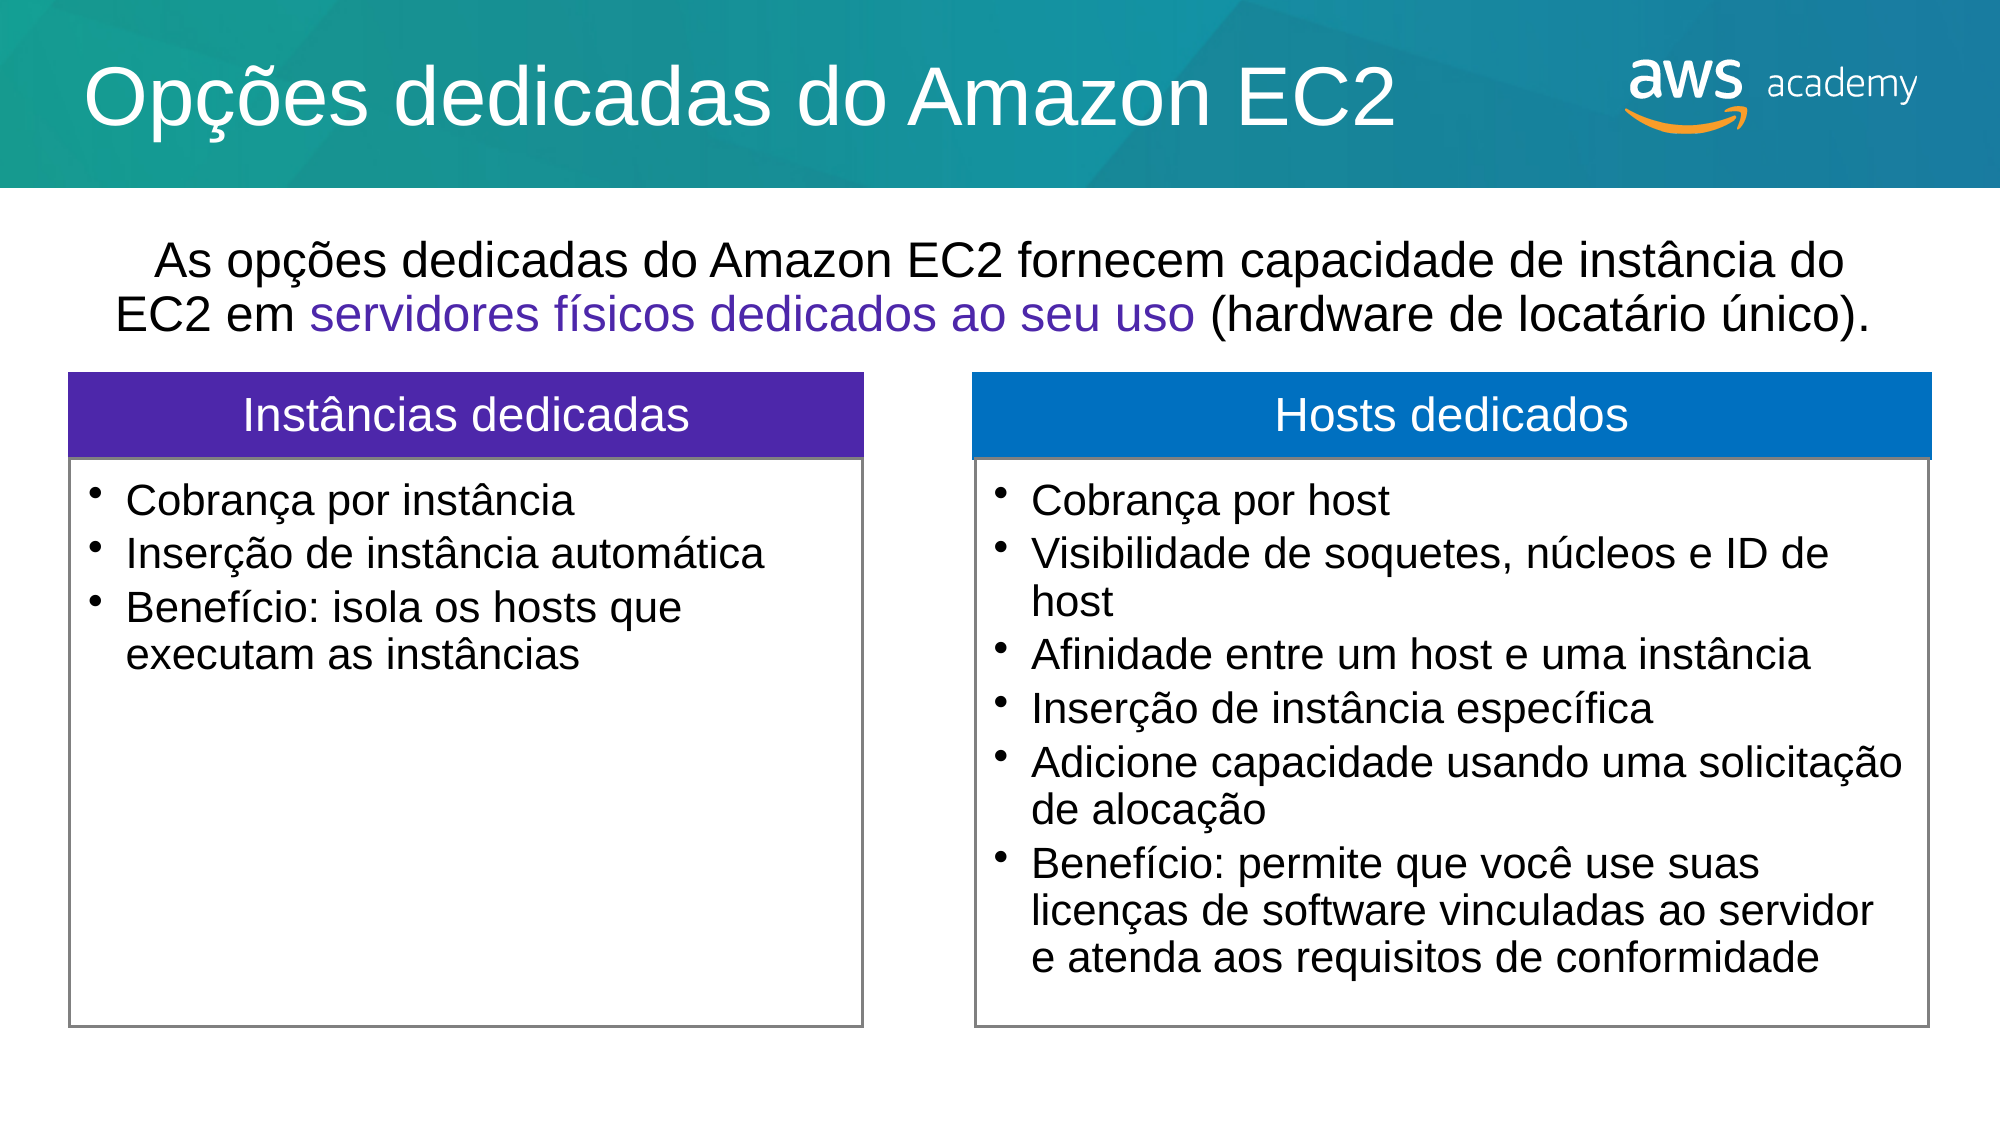

# Opções dedicadas do Amazon EC2
As opções dedicadas do Amazon EC2 fornecem capacidade de instância do EC2 em servidores físicos dedicados ao seu uso (hardware de locatário único).
Instâncias dedicadas
Cobrança por instância
Inserção de instância automática
Benefício: isola os hosts que executam as instâncias
Hosts dedicados
Cobrança por host
Visibilidade de soquetes, núcleos e ID de host
Afinidade entre um host e uma instância
Inserção de instância específica
Adicione capacidade usando uma solicitação de alocação
Benefício: permite que você use suas licenças de software vinculadas ao servidor e atenda aos requisitos de conformidade